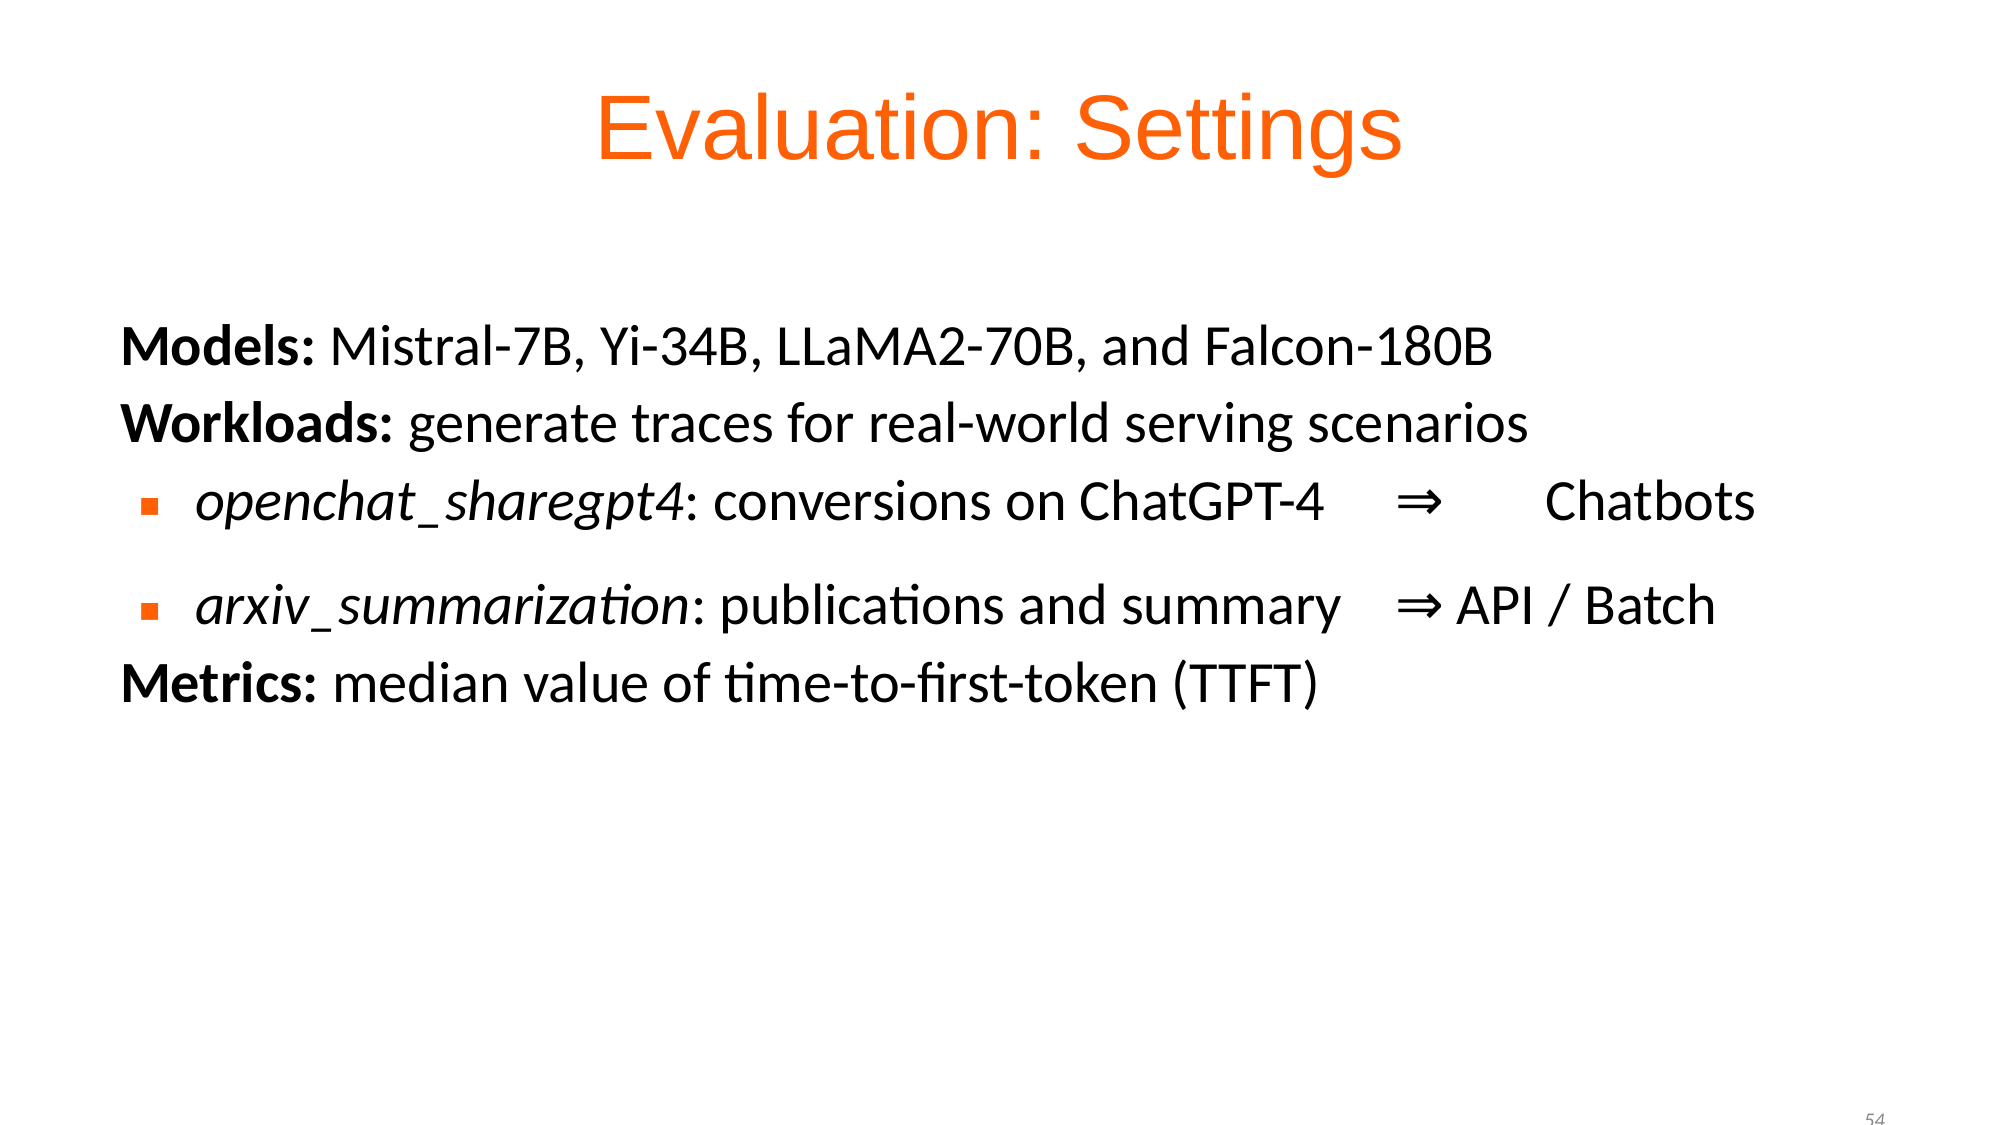

# Evaluation: Settings
Models: Mistral-7B, Yi-34B, LLaMA2-70B, and Falcon-180B
Workloads: generate traces for real-world serving scenarios
openchat_sharegpt4: conversions on ChatGPT-4 	⇒	Chatbots
arxiv_summarization: publications and summary	⇒ API / Batch
Metrics: median value of time-to-first-token (TTFT)

54